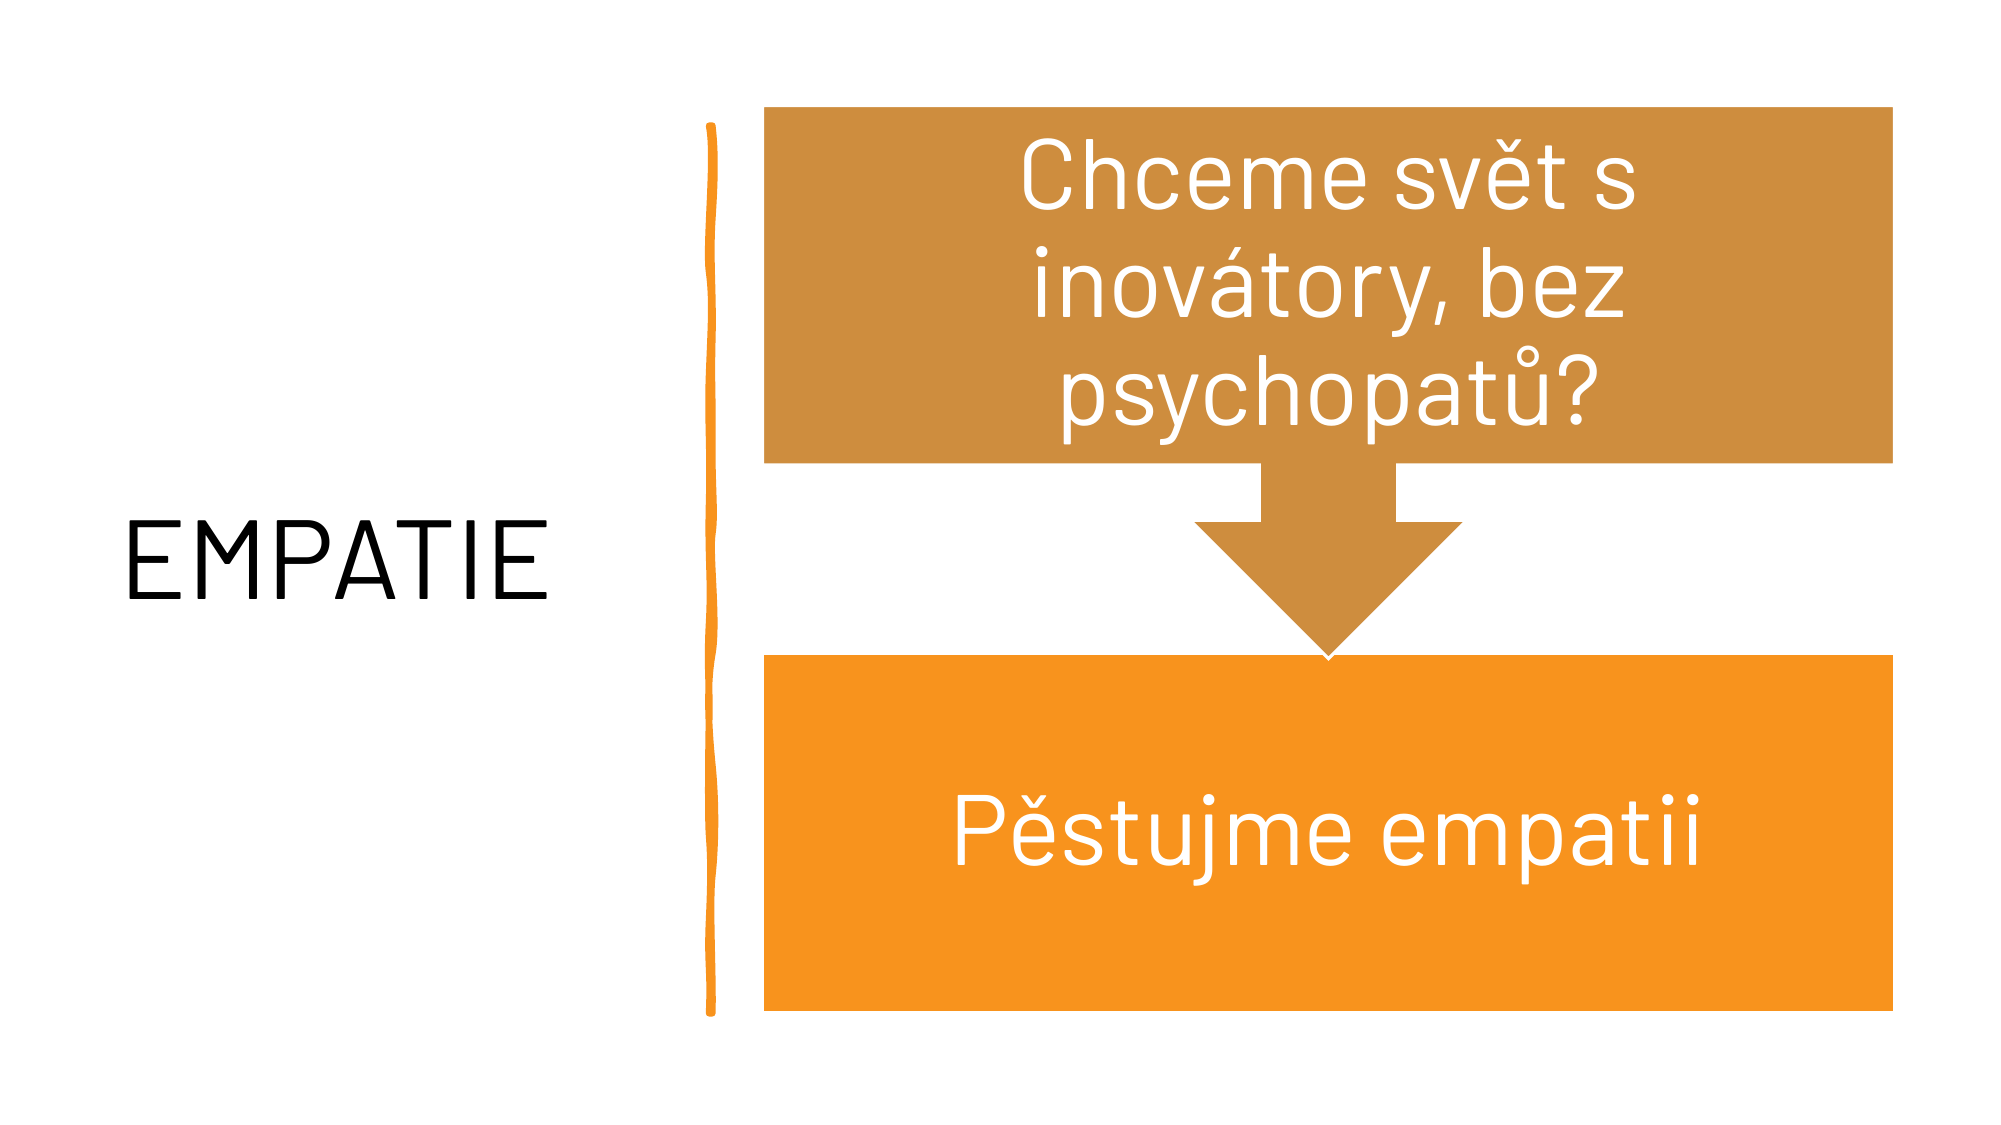

Pěstujme empatii
Chceme svět s inovátory, bez psychopatů?
# EMPATIE